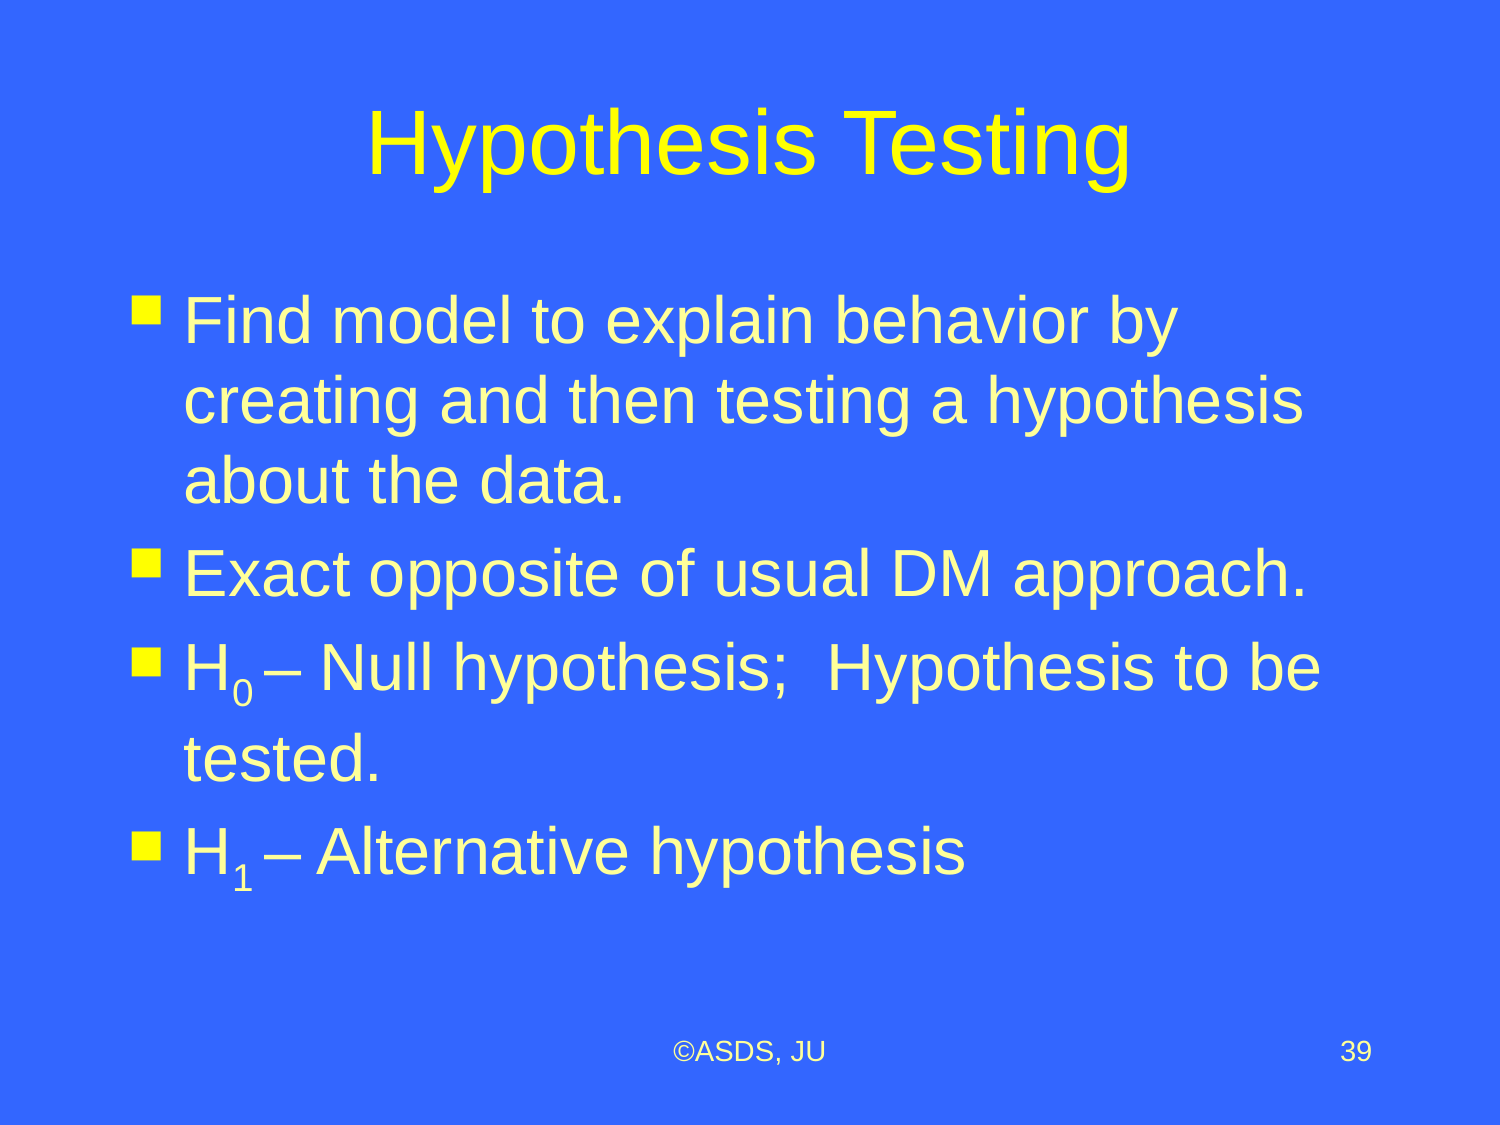

# Hypothesis Testing
Find model to explain behavior by creating and then testing a hypothesis about the data.
Exact opposite of usual DM approach.
H0 – Null hypothesis;  Hypothesis to be tested.
H1 – Alternative hypothesis
©ASDS, JU
39